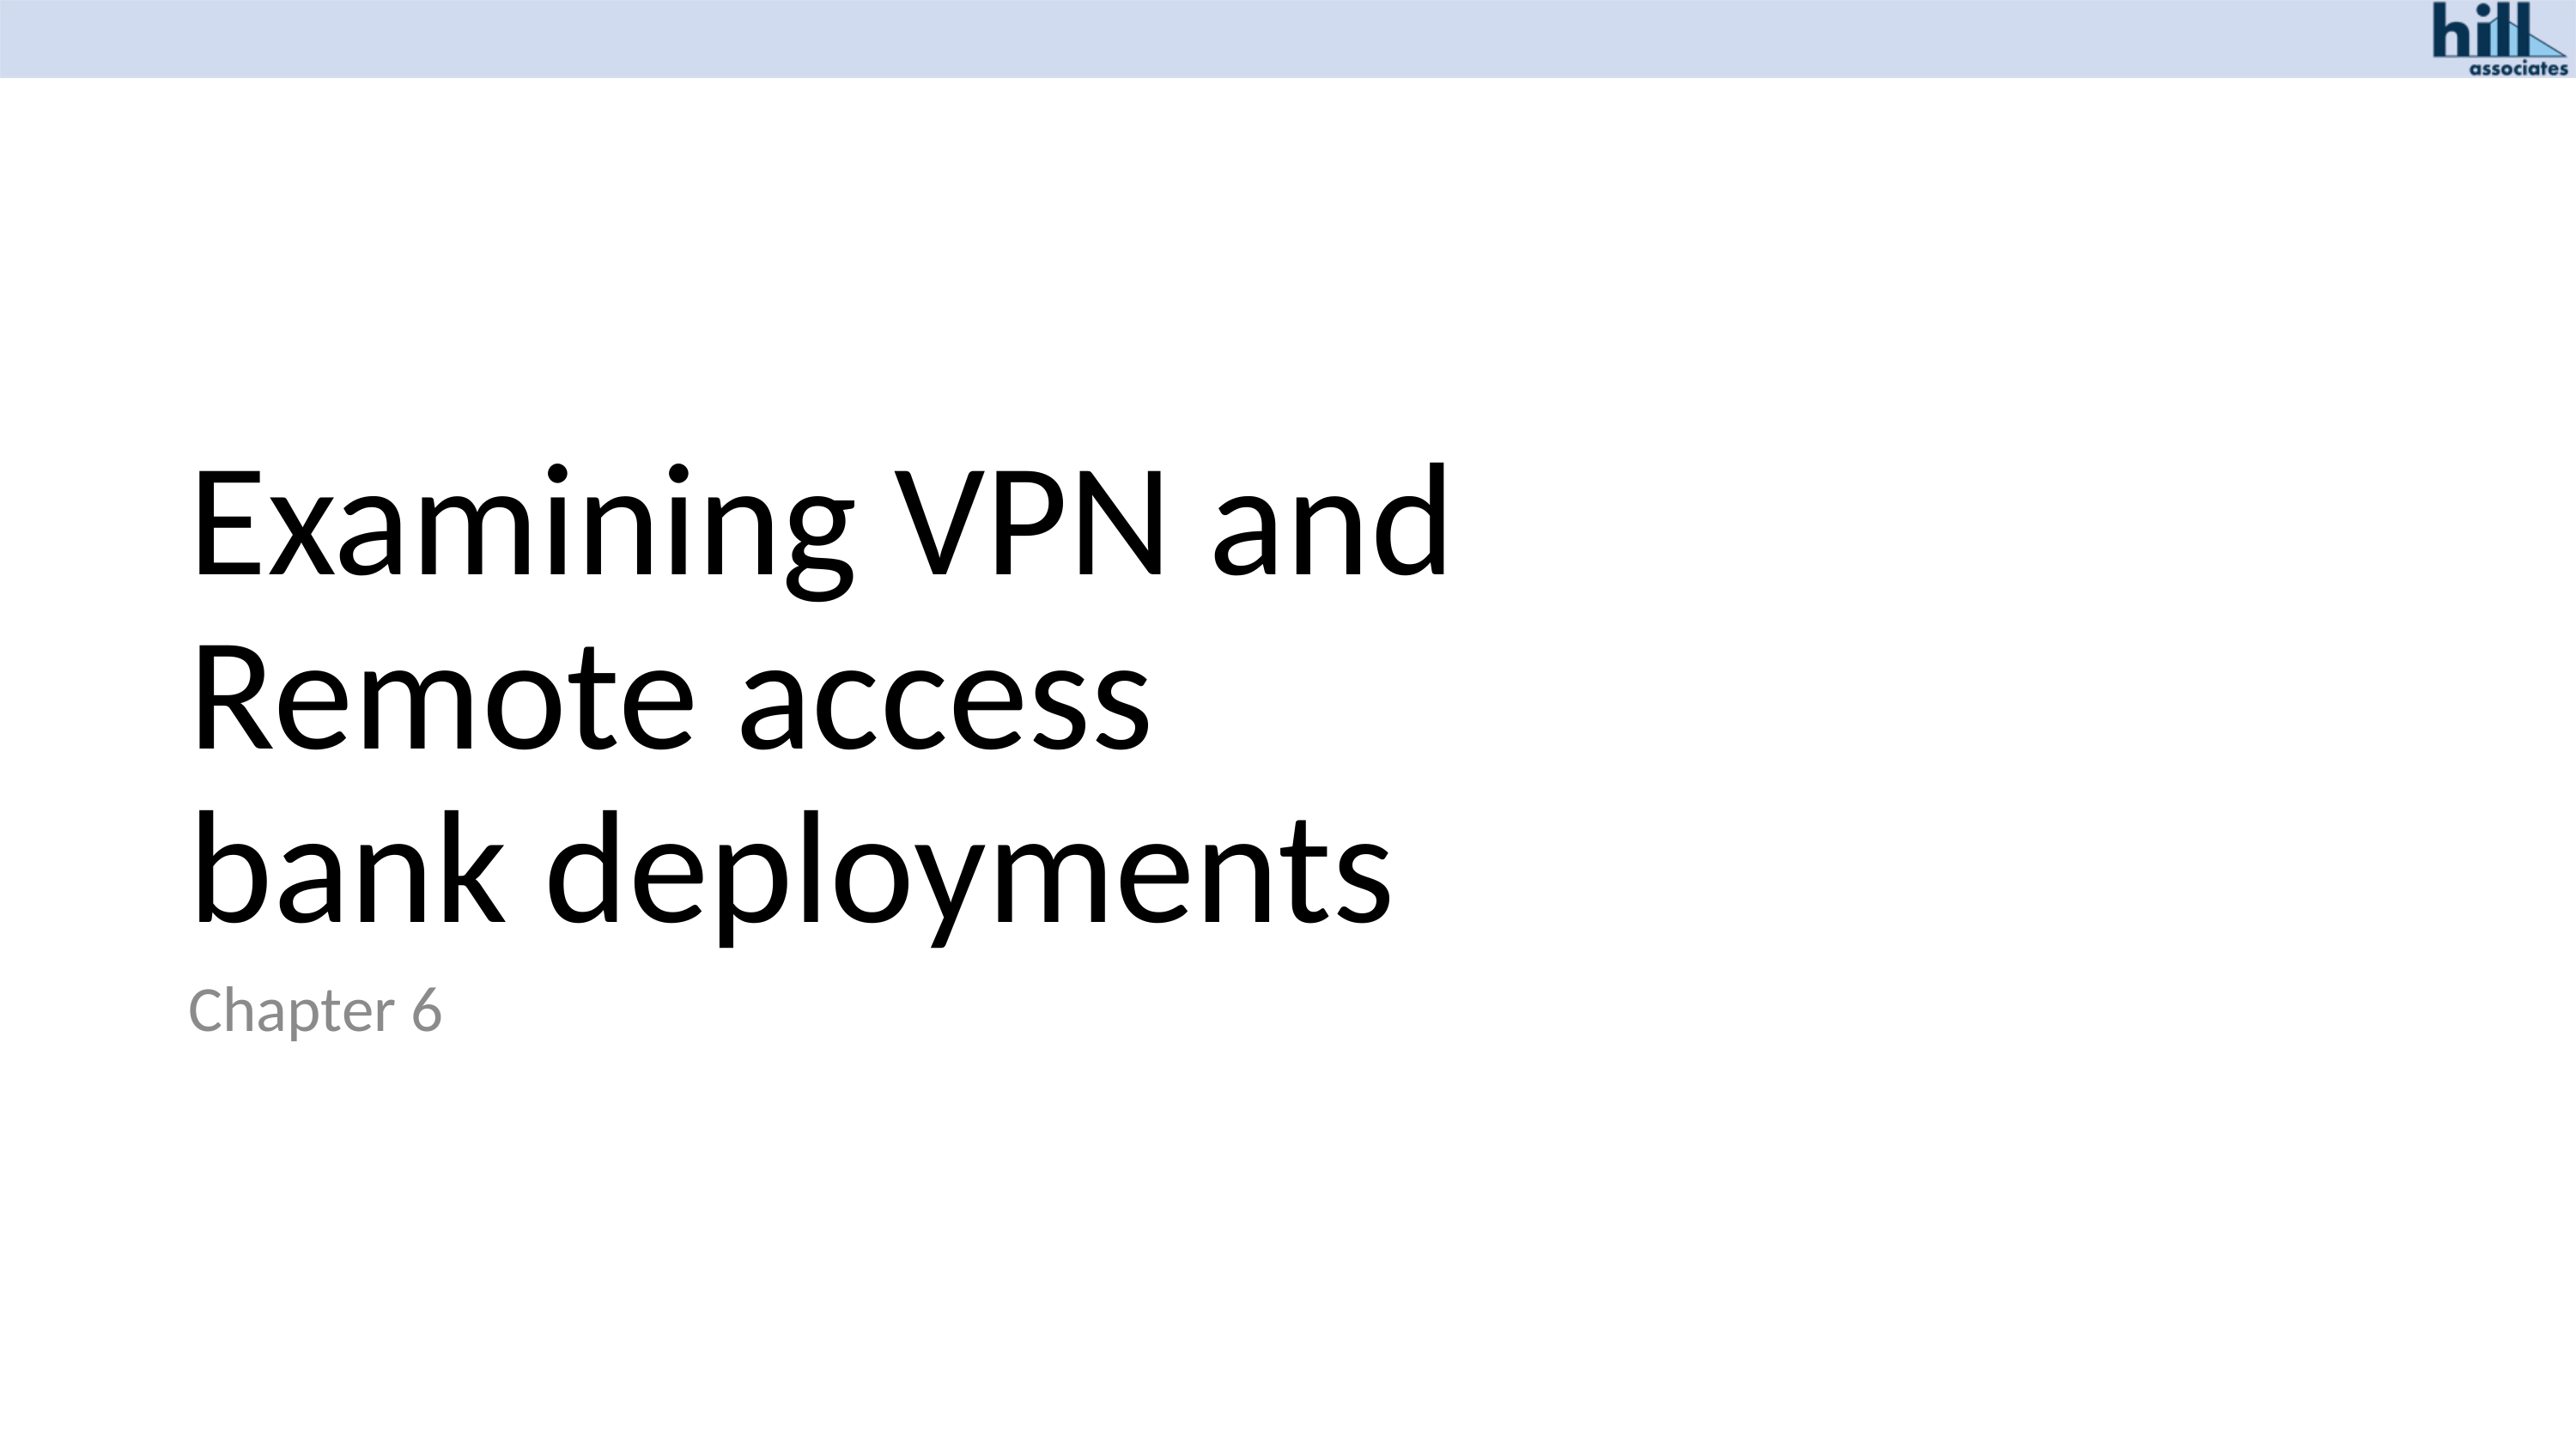

# Examining VPN and Remote access bank deployments
Chapter 6